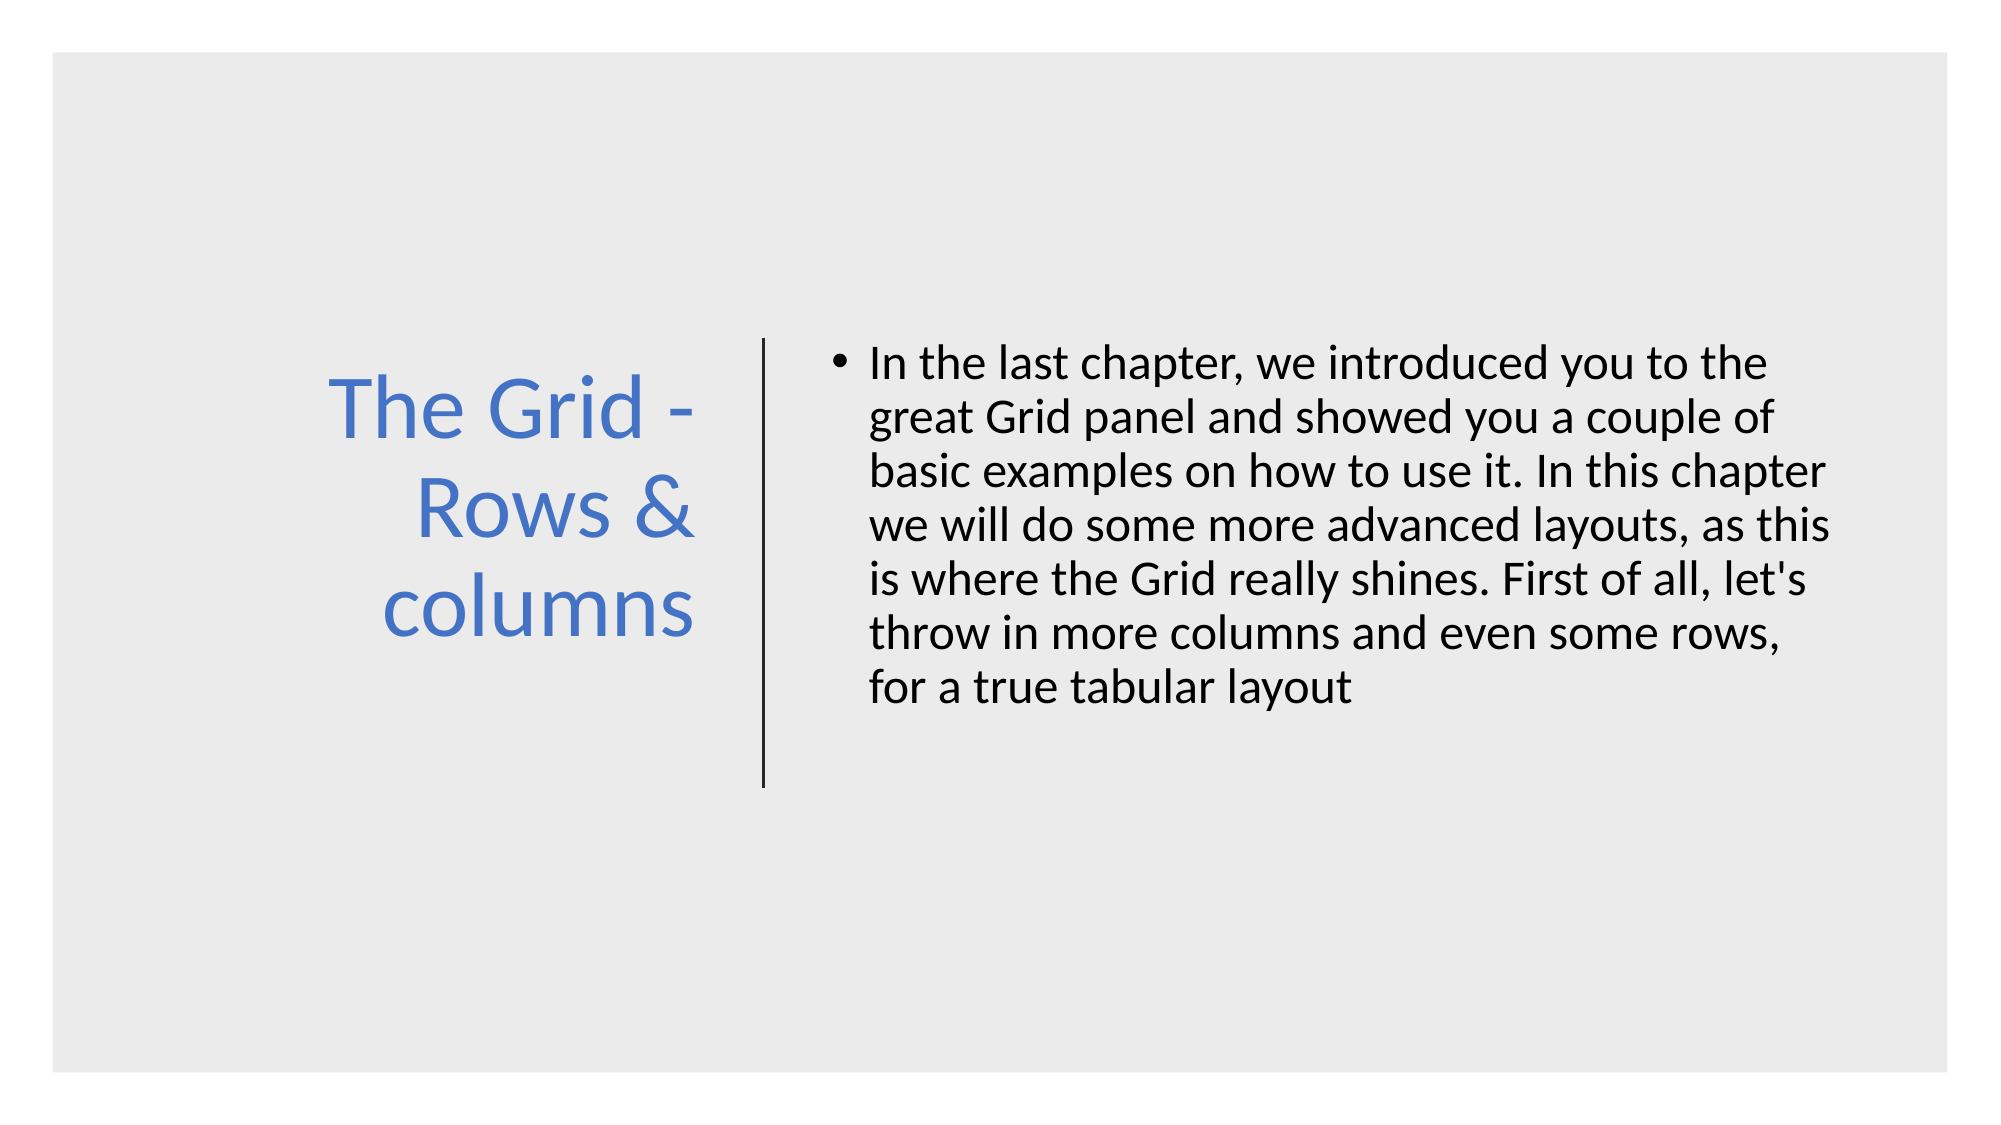

# The Grid - Rows & columns
In the last chapter, we introduced you to the great Grid panel and showed you a couple of basic examples on how to use it. In this chapter we will do some more advanced layouts, as this is where the Grid really shines. First of all, let's throw in more columns and even some rows, for a true tabular layout